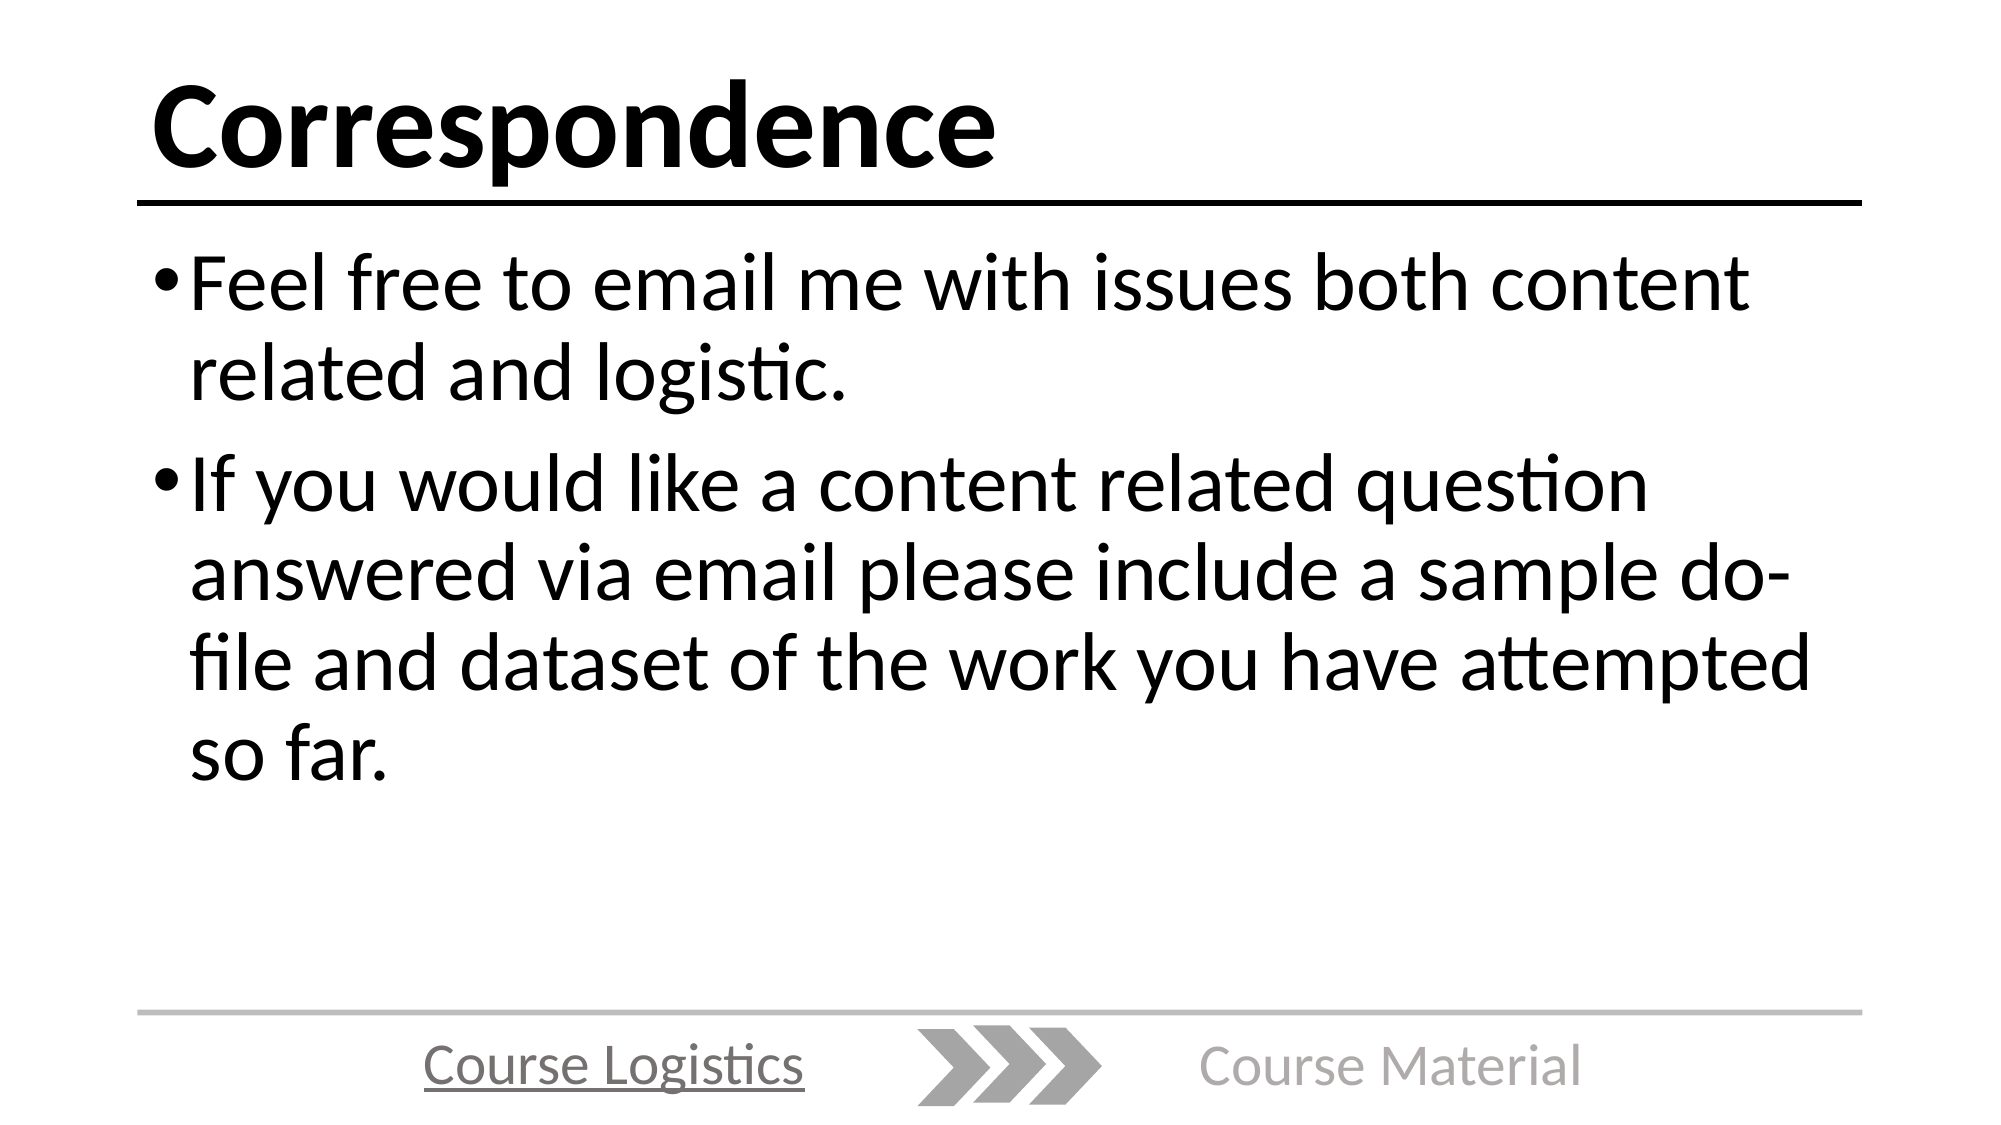

# Correspondence
Feel free to email me with issues both content related and logistic.
If you would like a content related question answered via email please include a sample do-file and dataset of the work you have attempted so far.

Course Logistics
Course Material